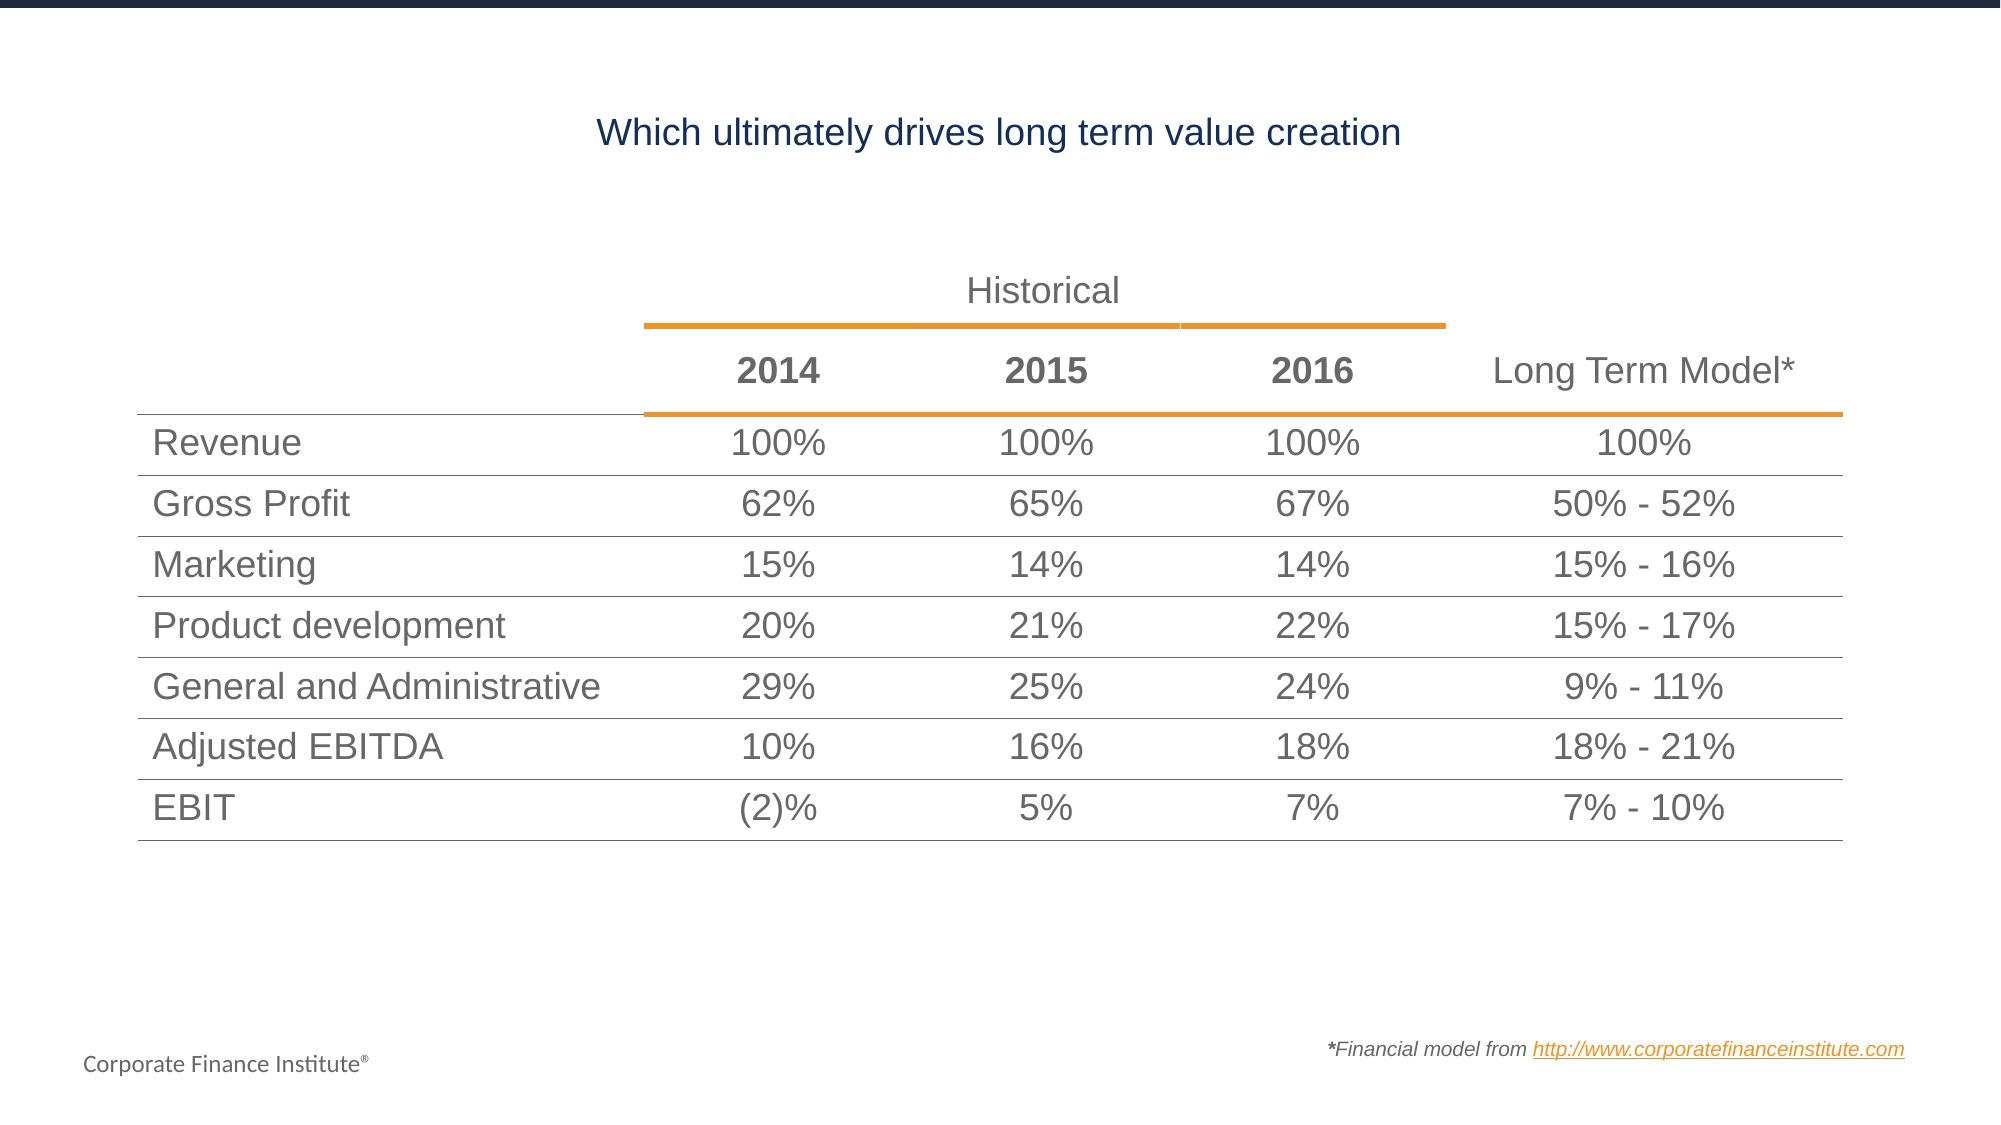

Which ultimately drives long term value creation
|  |
| --- |
|  |
| Revenue |
| Gross Profit |
| Marketing |
| Product development |
| General and Administrative |
| Adjusted EBITDA |
| EBIT |
| Historical |
| --- |
|  |
| --- |
| Long Term Model\* |
| 100% |
| 50% - 52% |
| 15% - 16% |
| 15% - 17% |
| 9% - 11% |
| 18% - 21% |
| 7% - 10% |
| 2014 |
| --- |
| 100% |
| 62% |
| 15% |
| 20% |
| 29% |
| 10% |
| (2)% |
| 2015 |
| --- |
| 100% |
| 65% |
| 14% |
| 21% |
| 25% |
| 16% |
| 5% |
| 2016 |
| --- |
| 100% |
| 67% |
| 14% |
| 22% |
| 24% |
| 18% |
| 7% |
*Financial model from http://www.corporatefinanceinstitute.com